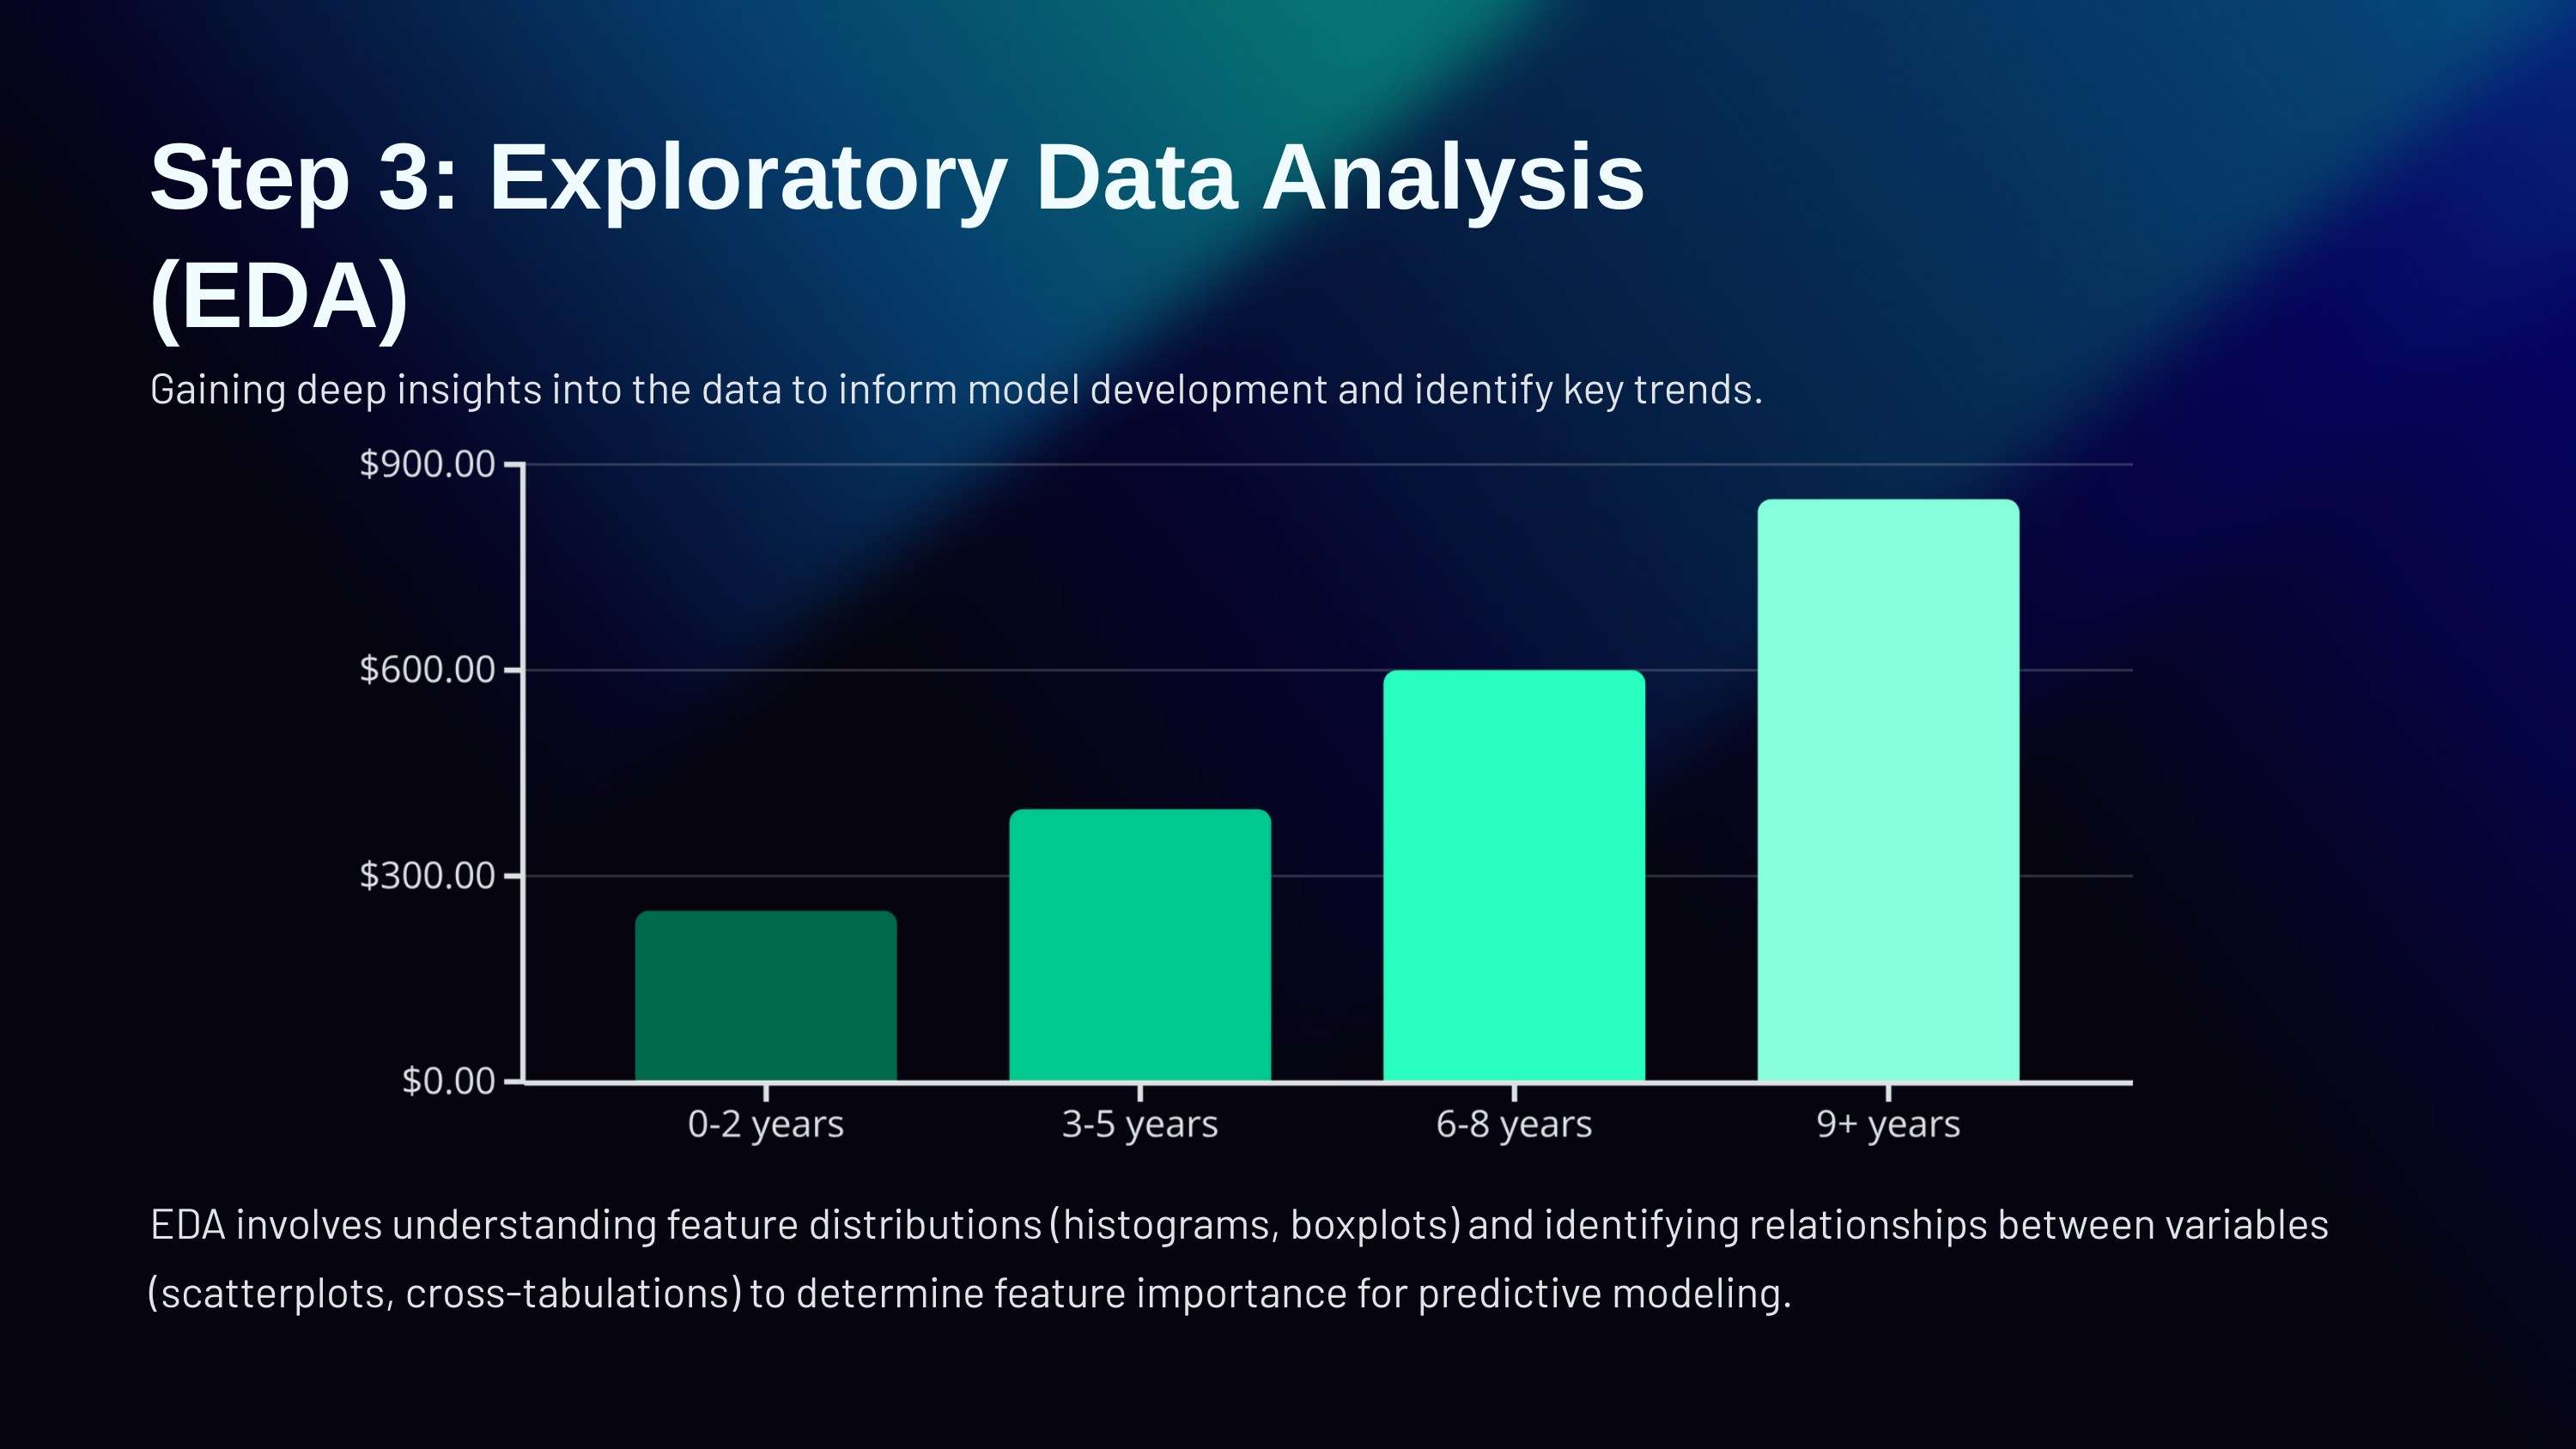

Step 3: Exploratory Data Analysis (EDA)
Gaining deep insights into the data to inform model development and identify key trends.

EDA involves understanding feature distributions (histograms, boxplots) and identifying relationships between variables (scatterplots, cross-tabulations) to determine feature importance for predictive modeling.